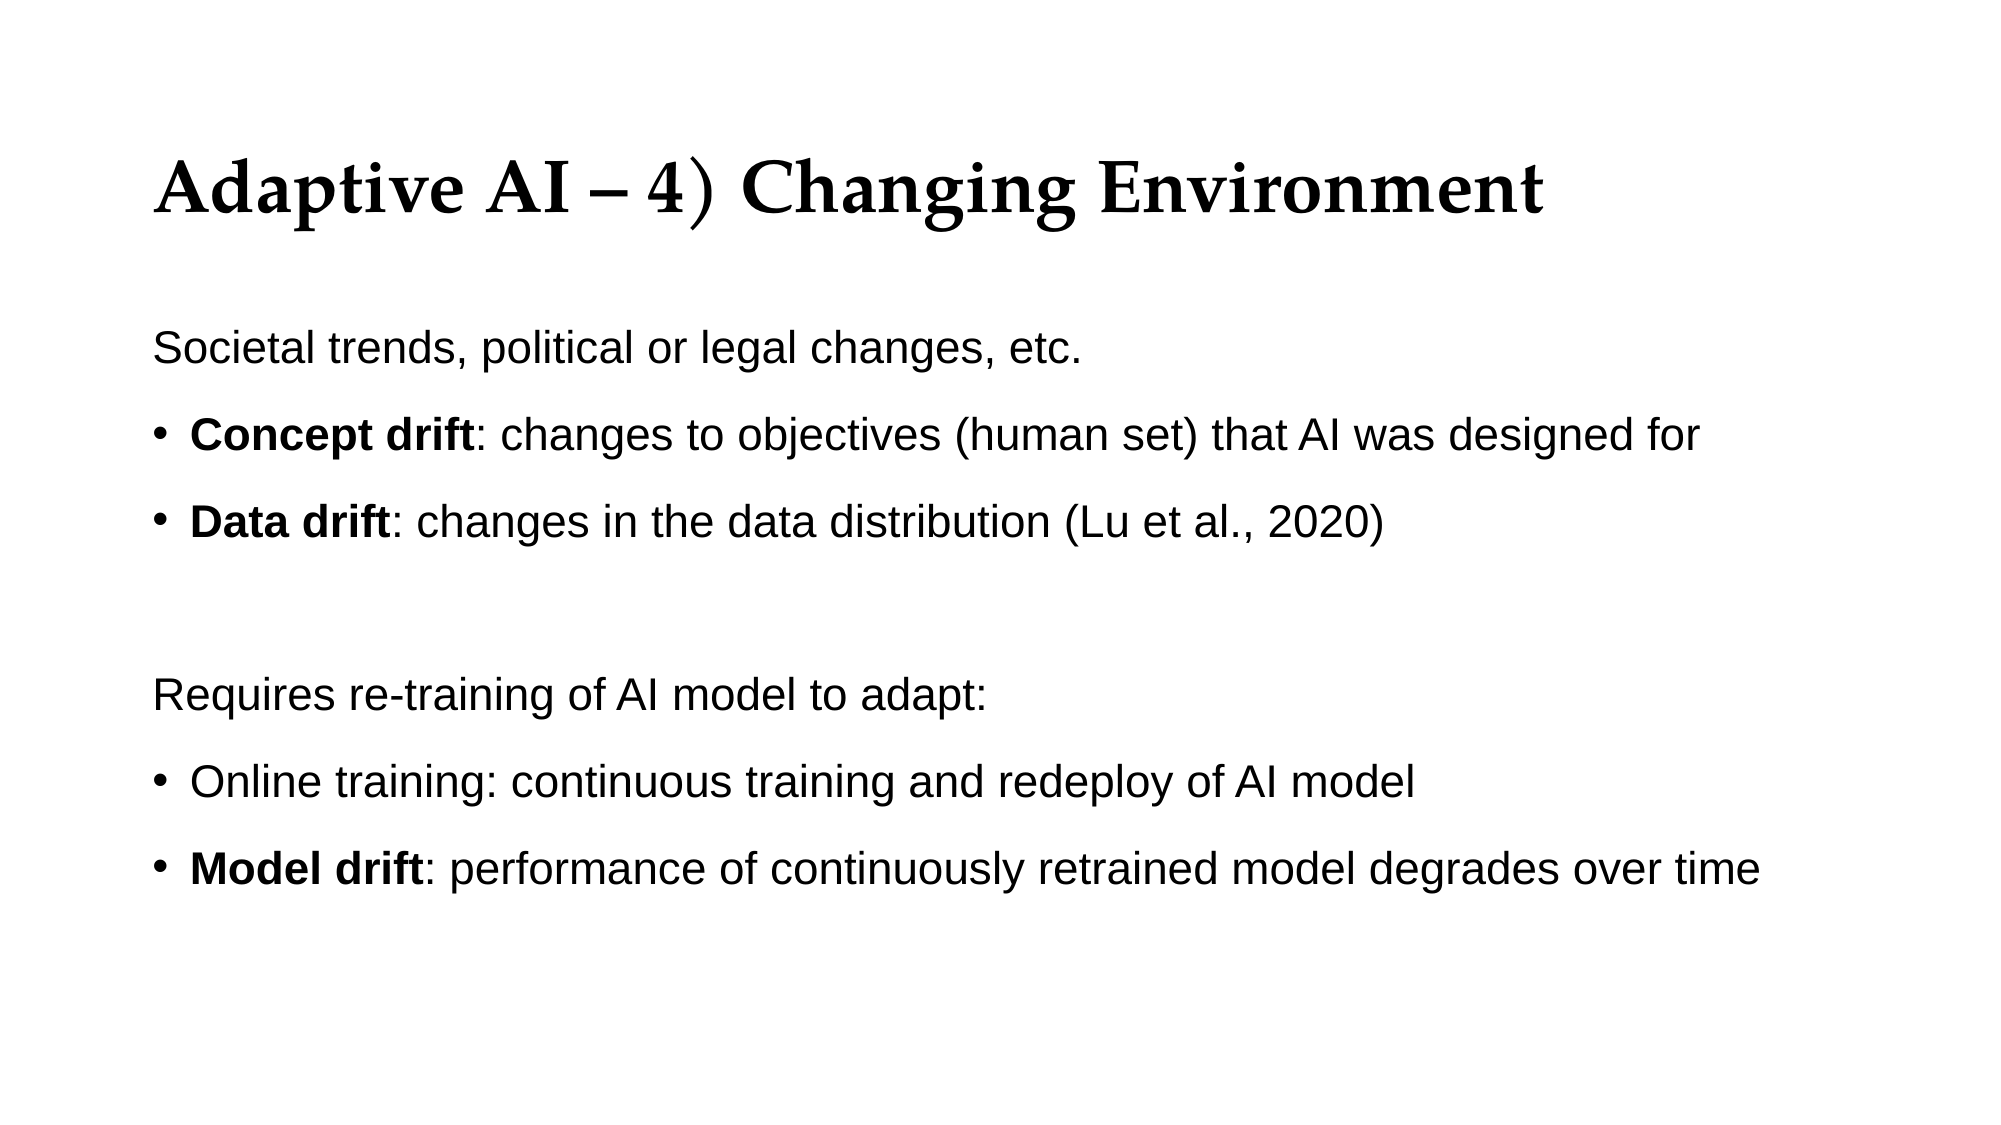

# Adaptive AI – 4) Changing Environment
Societal trends, political or legal changes, etc.
Concept drift: changes to objectives (human set) that AI was designed for
Data drift: changes in the data distribution (Lu et al., 2020)

Requires re-training of AI model to adapt:
Online training: continuous training and redeploy of AI model
Model drift: performance of continuously retrained model degrades over time